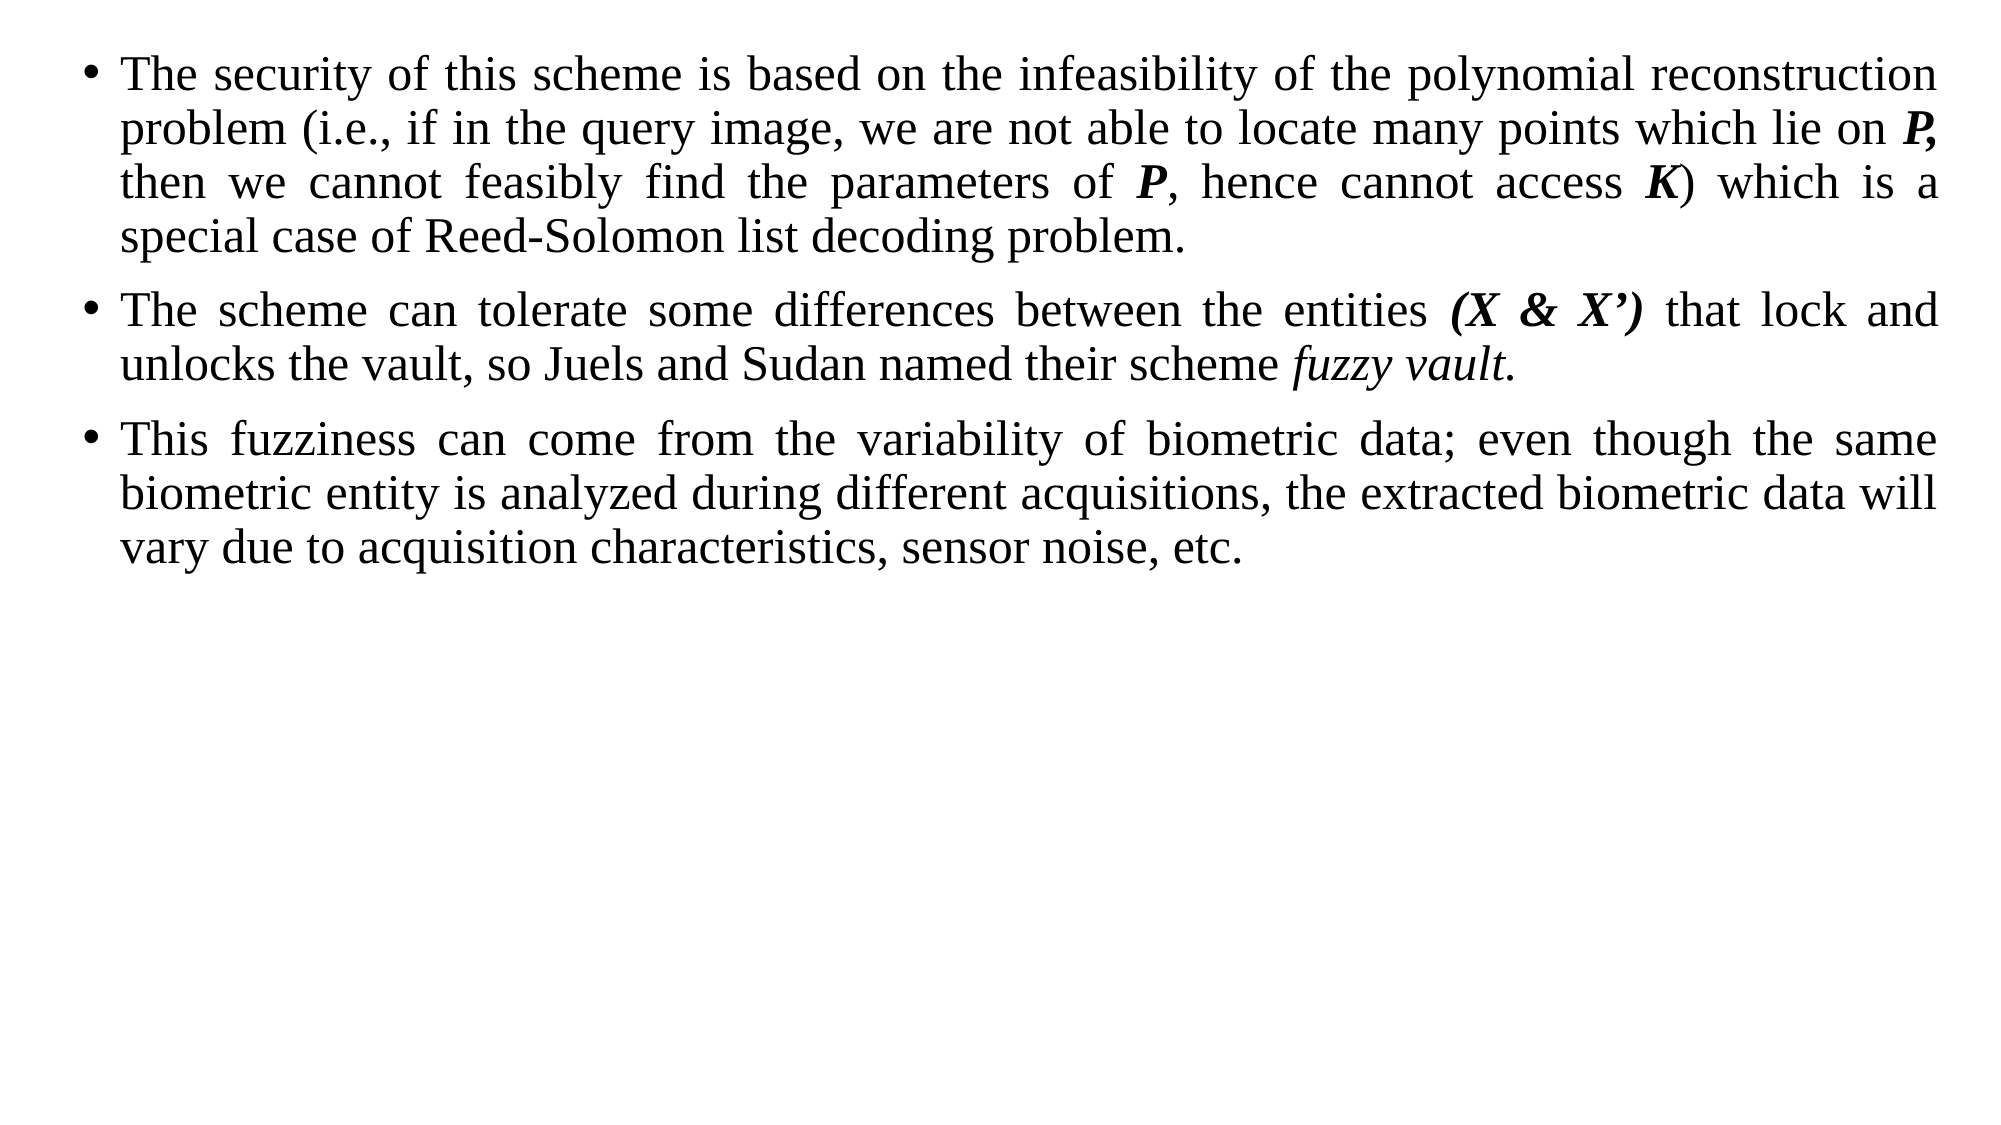

The security of this scheme is based on the infeasibility of the polynomial reconstruction problem (i.e., if in the query image, we are not able to locate many points which lie on P, then we cannot feasibly find the parameters of P, hence cannot access K) which is a special case of Reed-Solomon list decoding problem.
The scheme can tolerate some differences between the entities (X & X’) that lock and unlocks the vault, so Juels and Sudan named their scheme fuzzy vault.
This fuzziness can come from the variability of biometric data; even though the same biometric entity is analyzed during different acquisitions, the extracted biometric data will vary due to acquisition characteristics, sensor noise, etc.